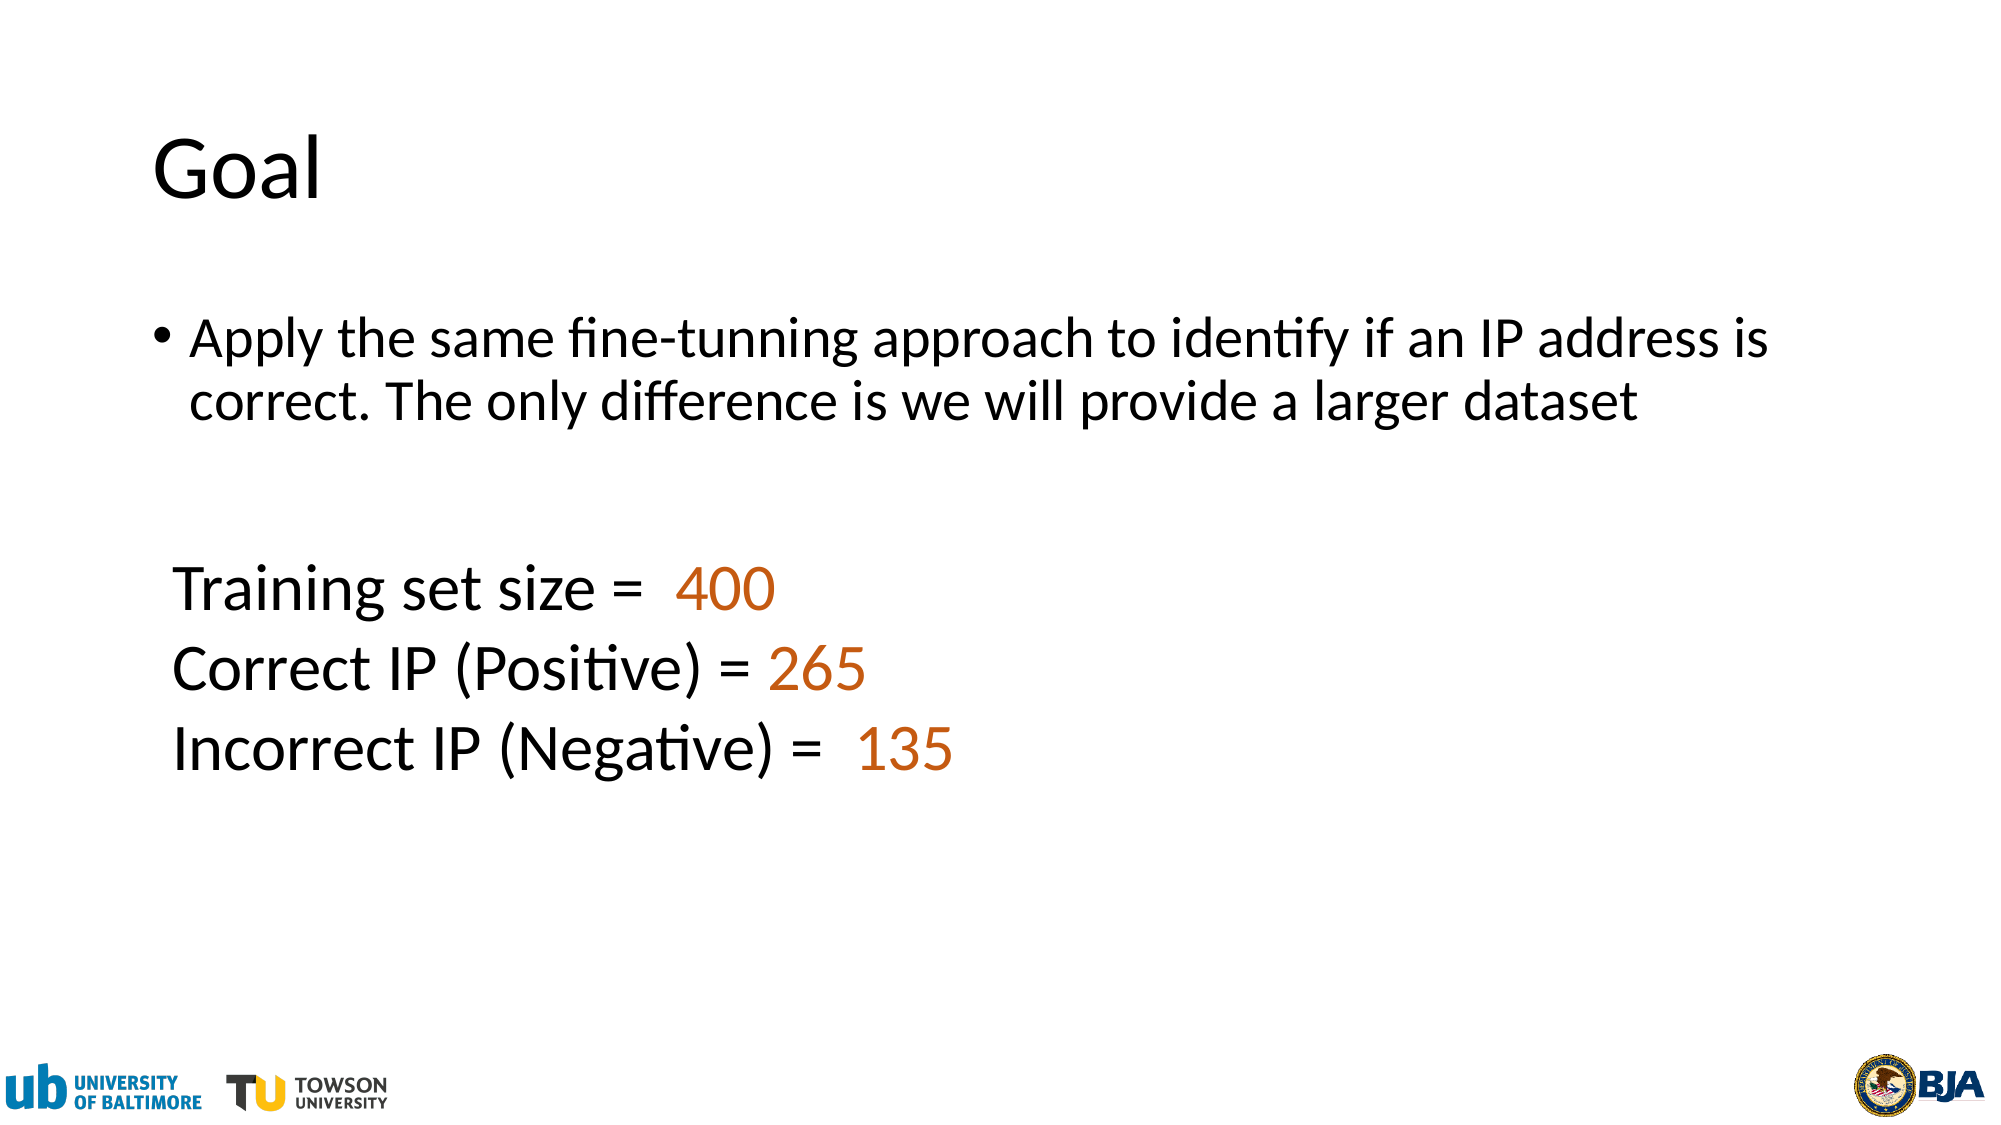

# Goal
Apply the same fine-tunning approach to identify if an IP address is correct. The only difference is we will provide a larger dataset
Training set size =  400
Correct IP (Positive) = 265
Incorrect IP (Negative) =  135